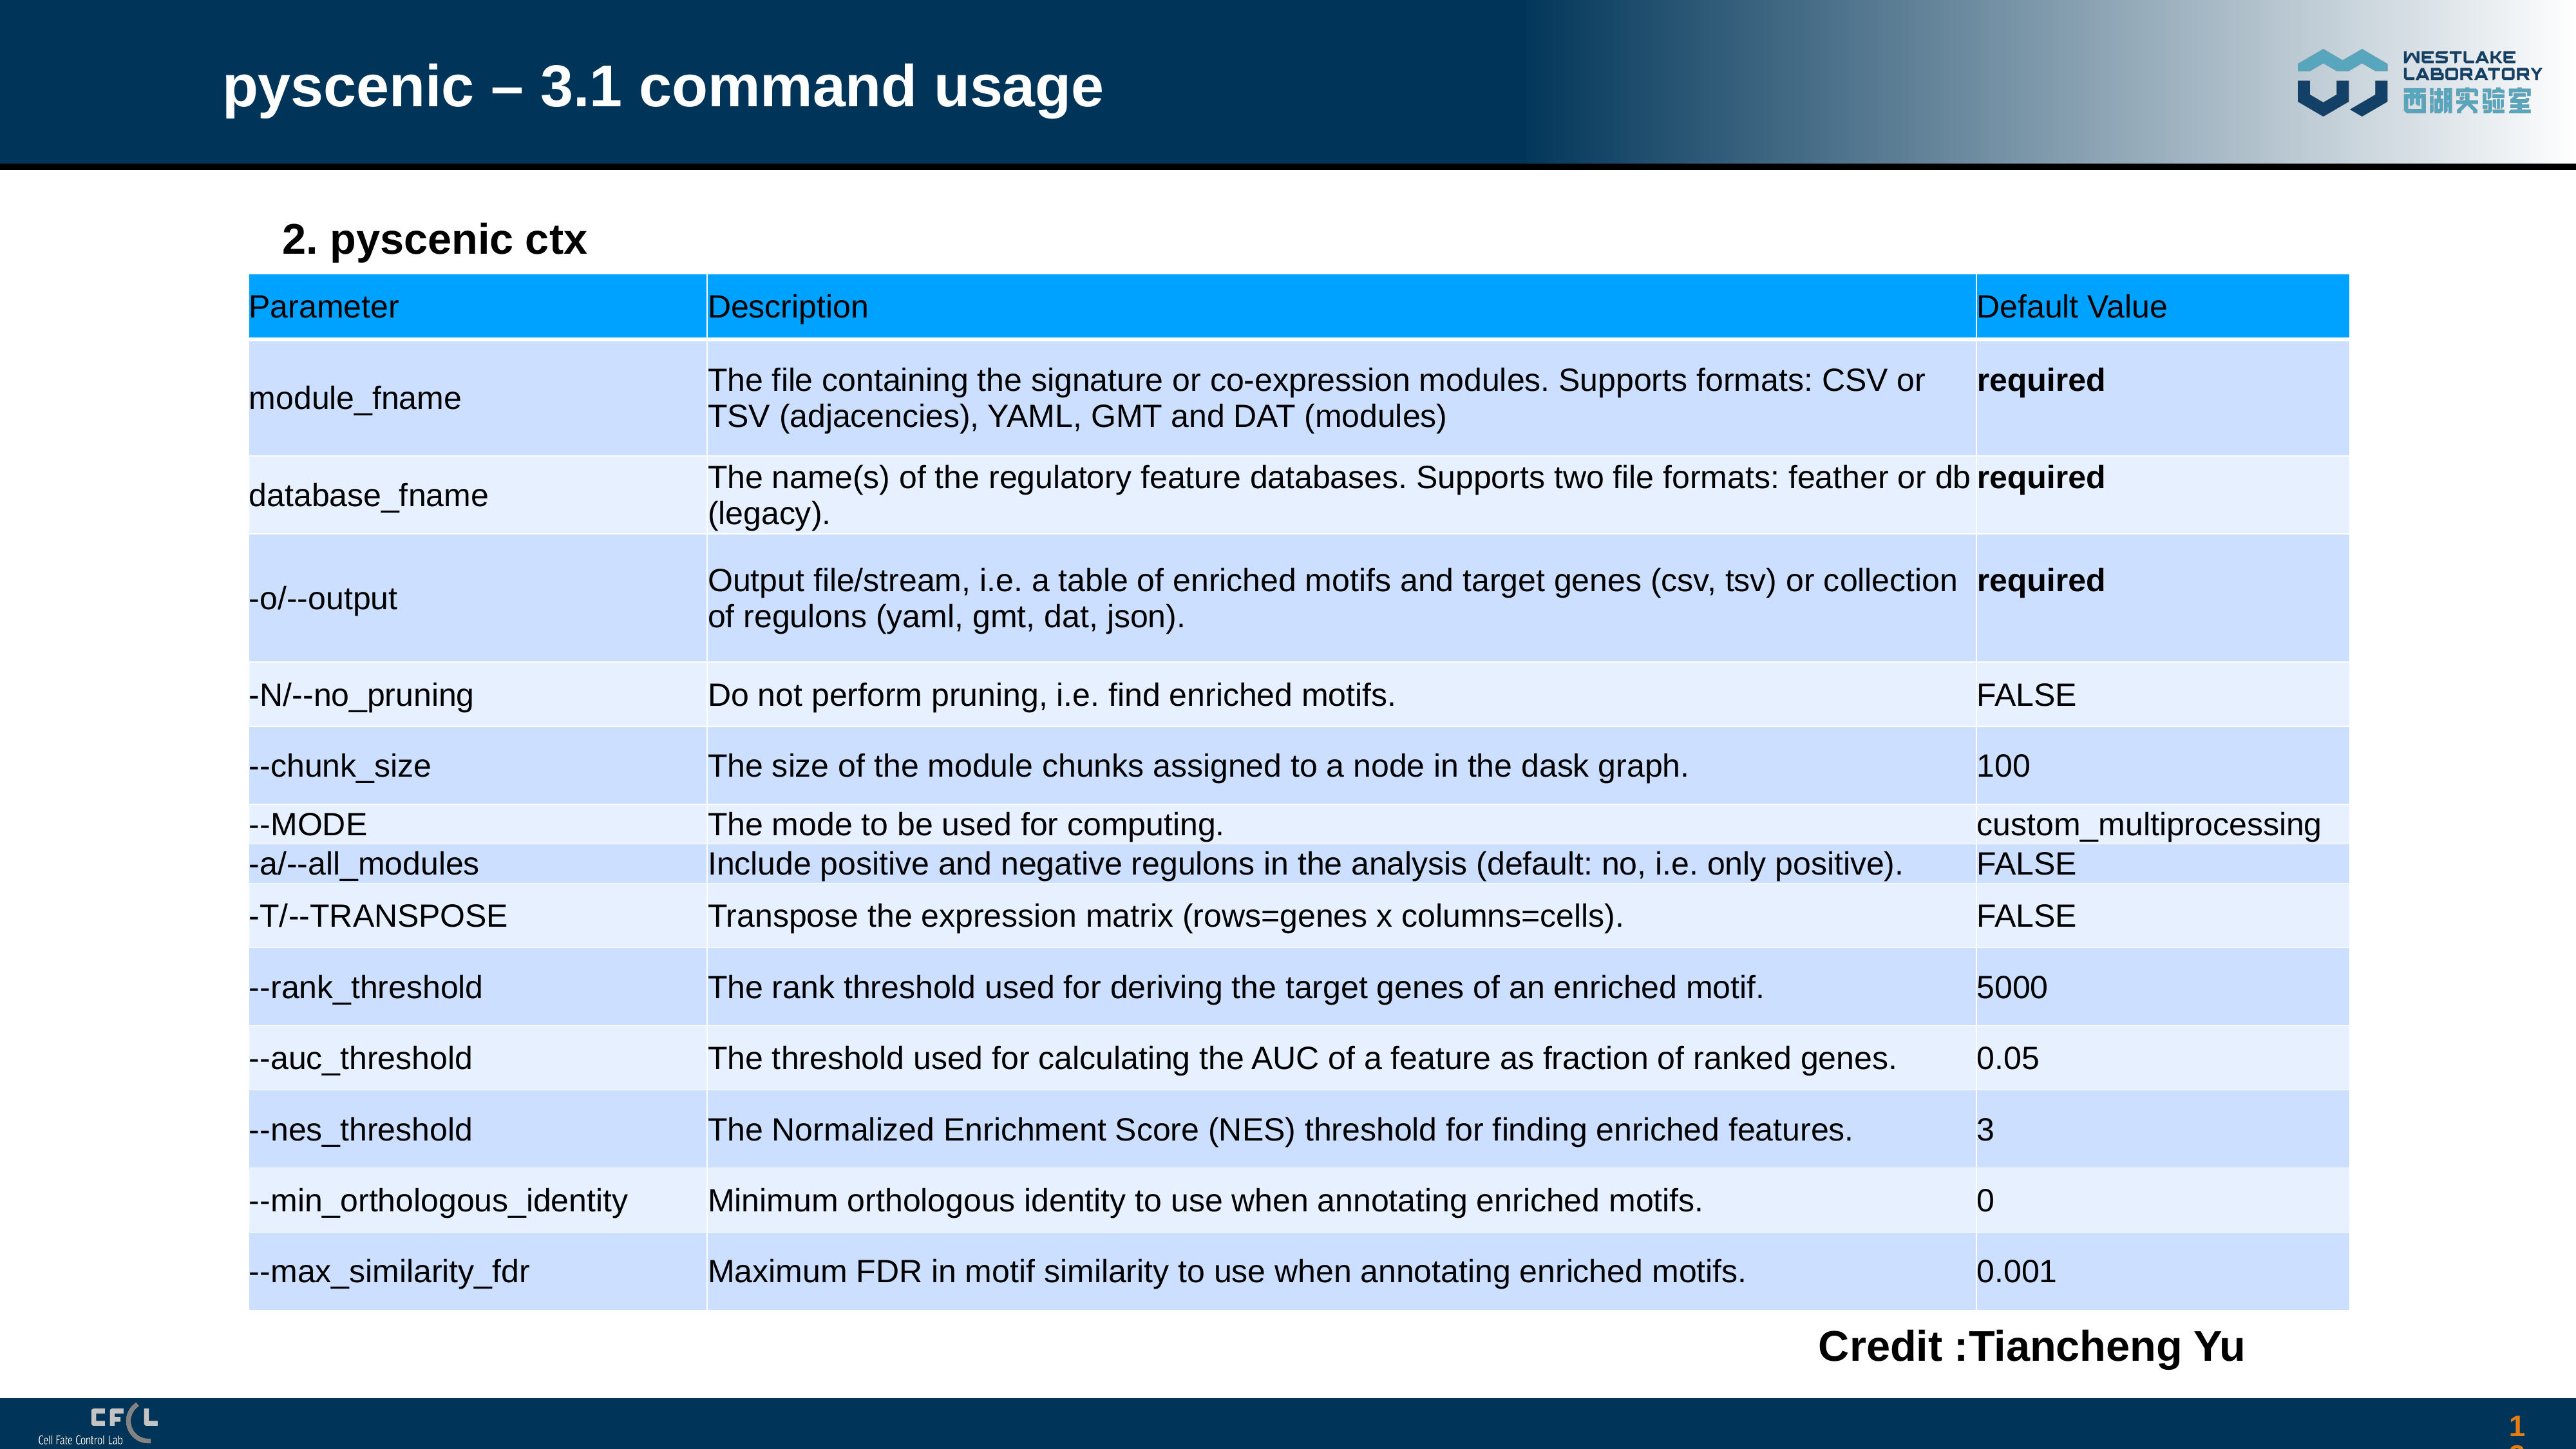

# pyscenic – 3.1 command usage
2. pyscenic ctx
| Parameter | Description | Default Value |
| --- | --- | --- |
| module\_fname | The file containing the signature or co-expression modules. Supports formats: CSV or TSV (adjacencies), YAML, GMT and DAT (modules) | required |
| database\_fname | The name(s) of the regulatory feature databases. Supports two file formats: feather or db (legacy). | required |
| -o/--output | Output file/stream, i.e. a table of enriched motifs and target genes (csv, tsv) or collection of regulons (yaml, gmt, dat, json). | required |
| -N/--no\_pruning | Do not perform pruning, i.e. find enriched motifs. | FALSE |
| --chunk\_size | The size of the module chunks assigned to a node in the dask graph. | 100 |
| --MODE | The mode to be used for computing. | custom\_multiprocessing |
| -a/--all\_modules | Include positive and negative regulons in the analysis (default: no, i.e. only positive). | FALSE |
| -T/--TRANSPOSE | Transpose the expression matrix (rows=genes x columns=cells). | FALSE |
| --rank\_threshold | The rank threshold used for deriving the target genes of an enriched motif. | 5000 |
| --auc\_threshold | The threshold used for calculating the AUC of a feature as fraction of ranked genes. | 0.05 |
| --nes\_threshold | The Normalized Enrichment Score (NES) threshold for finding enriched features. | 3 |
| --min\_orthologous\_identity | Minimum orthologous identity to use when annotating enriched motifs. | 0 |
| --max\_similarity\_fdr | Maximum FDR in motif similarity to use when annotating enriched motifs. | 0.001 |
Credit :Tiancheng Yu
138